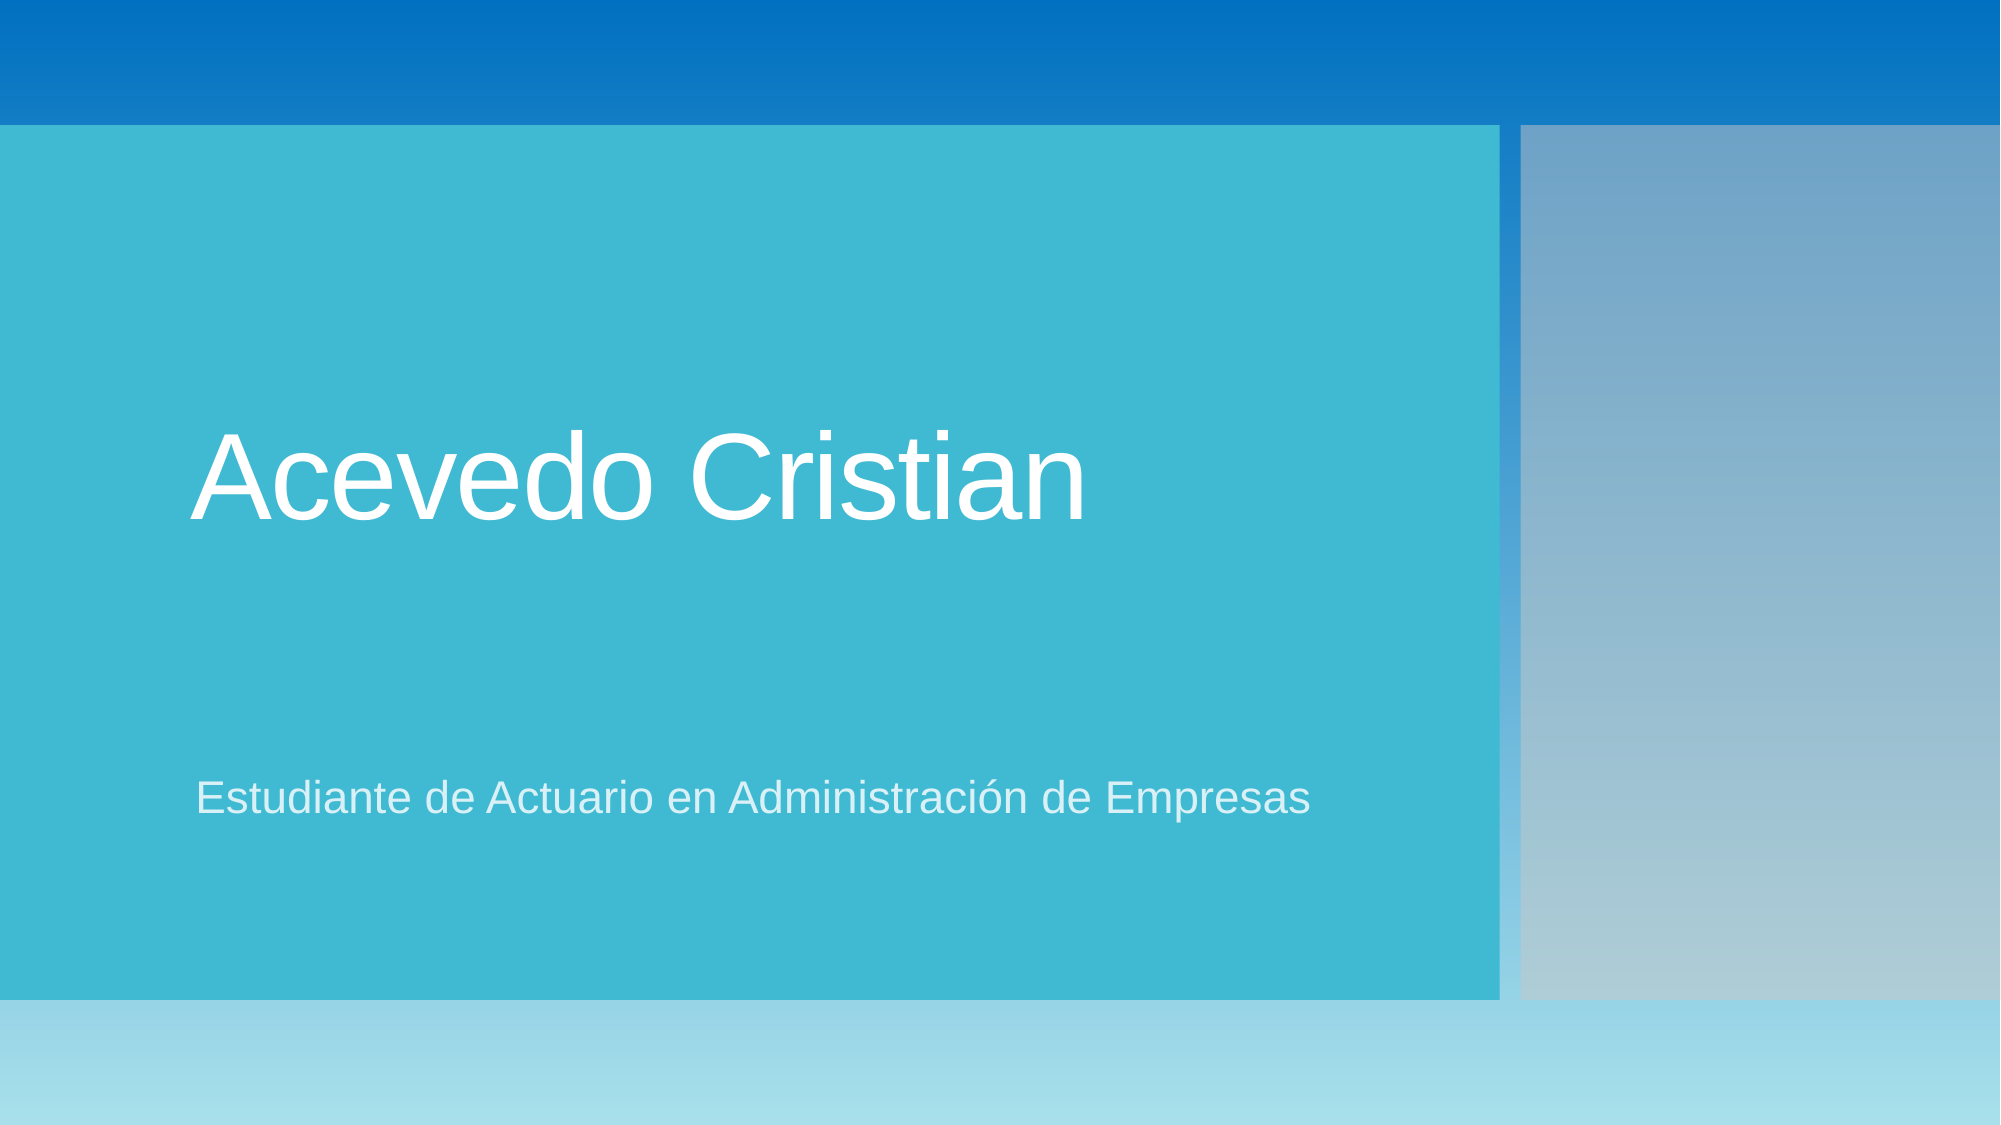

# Acevedo Cristian
Estudiante de Actuario en Administración de Empresas